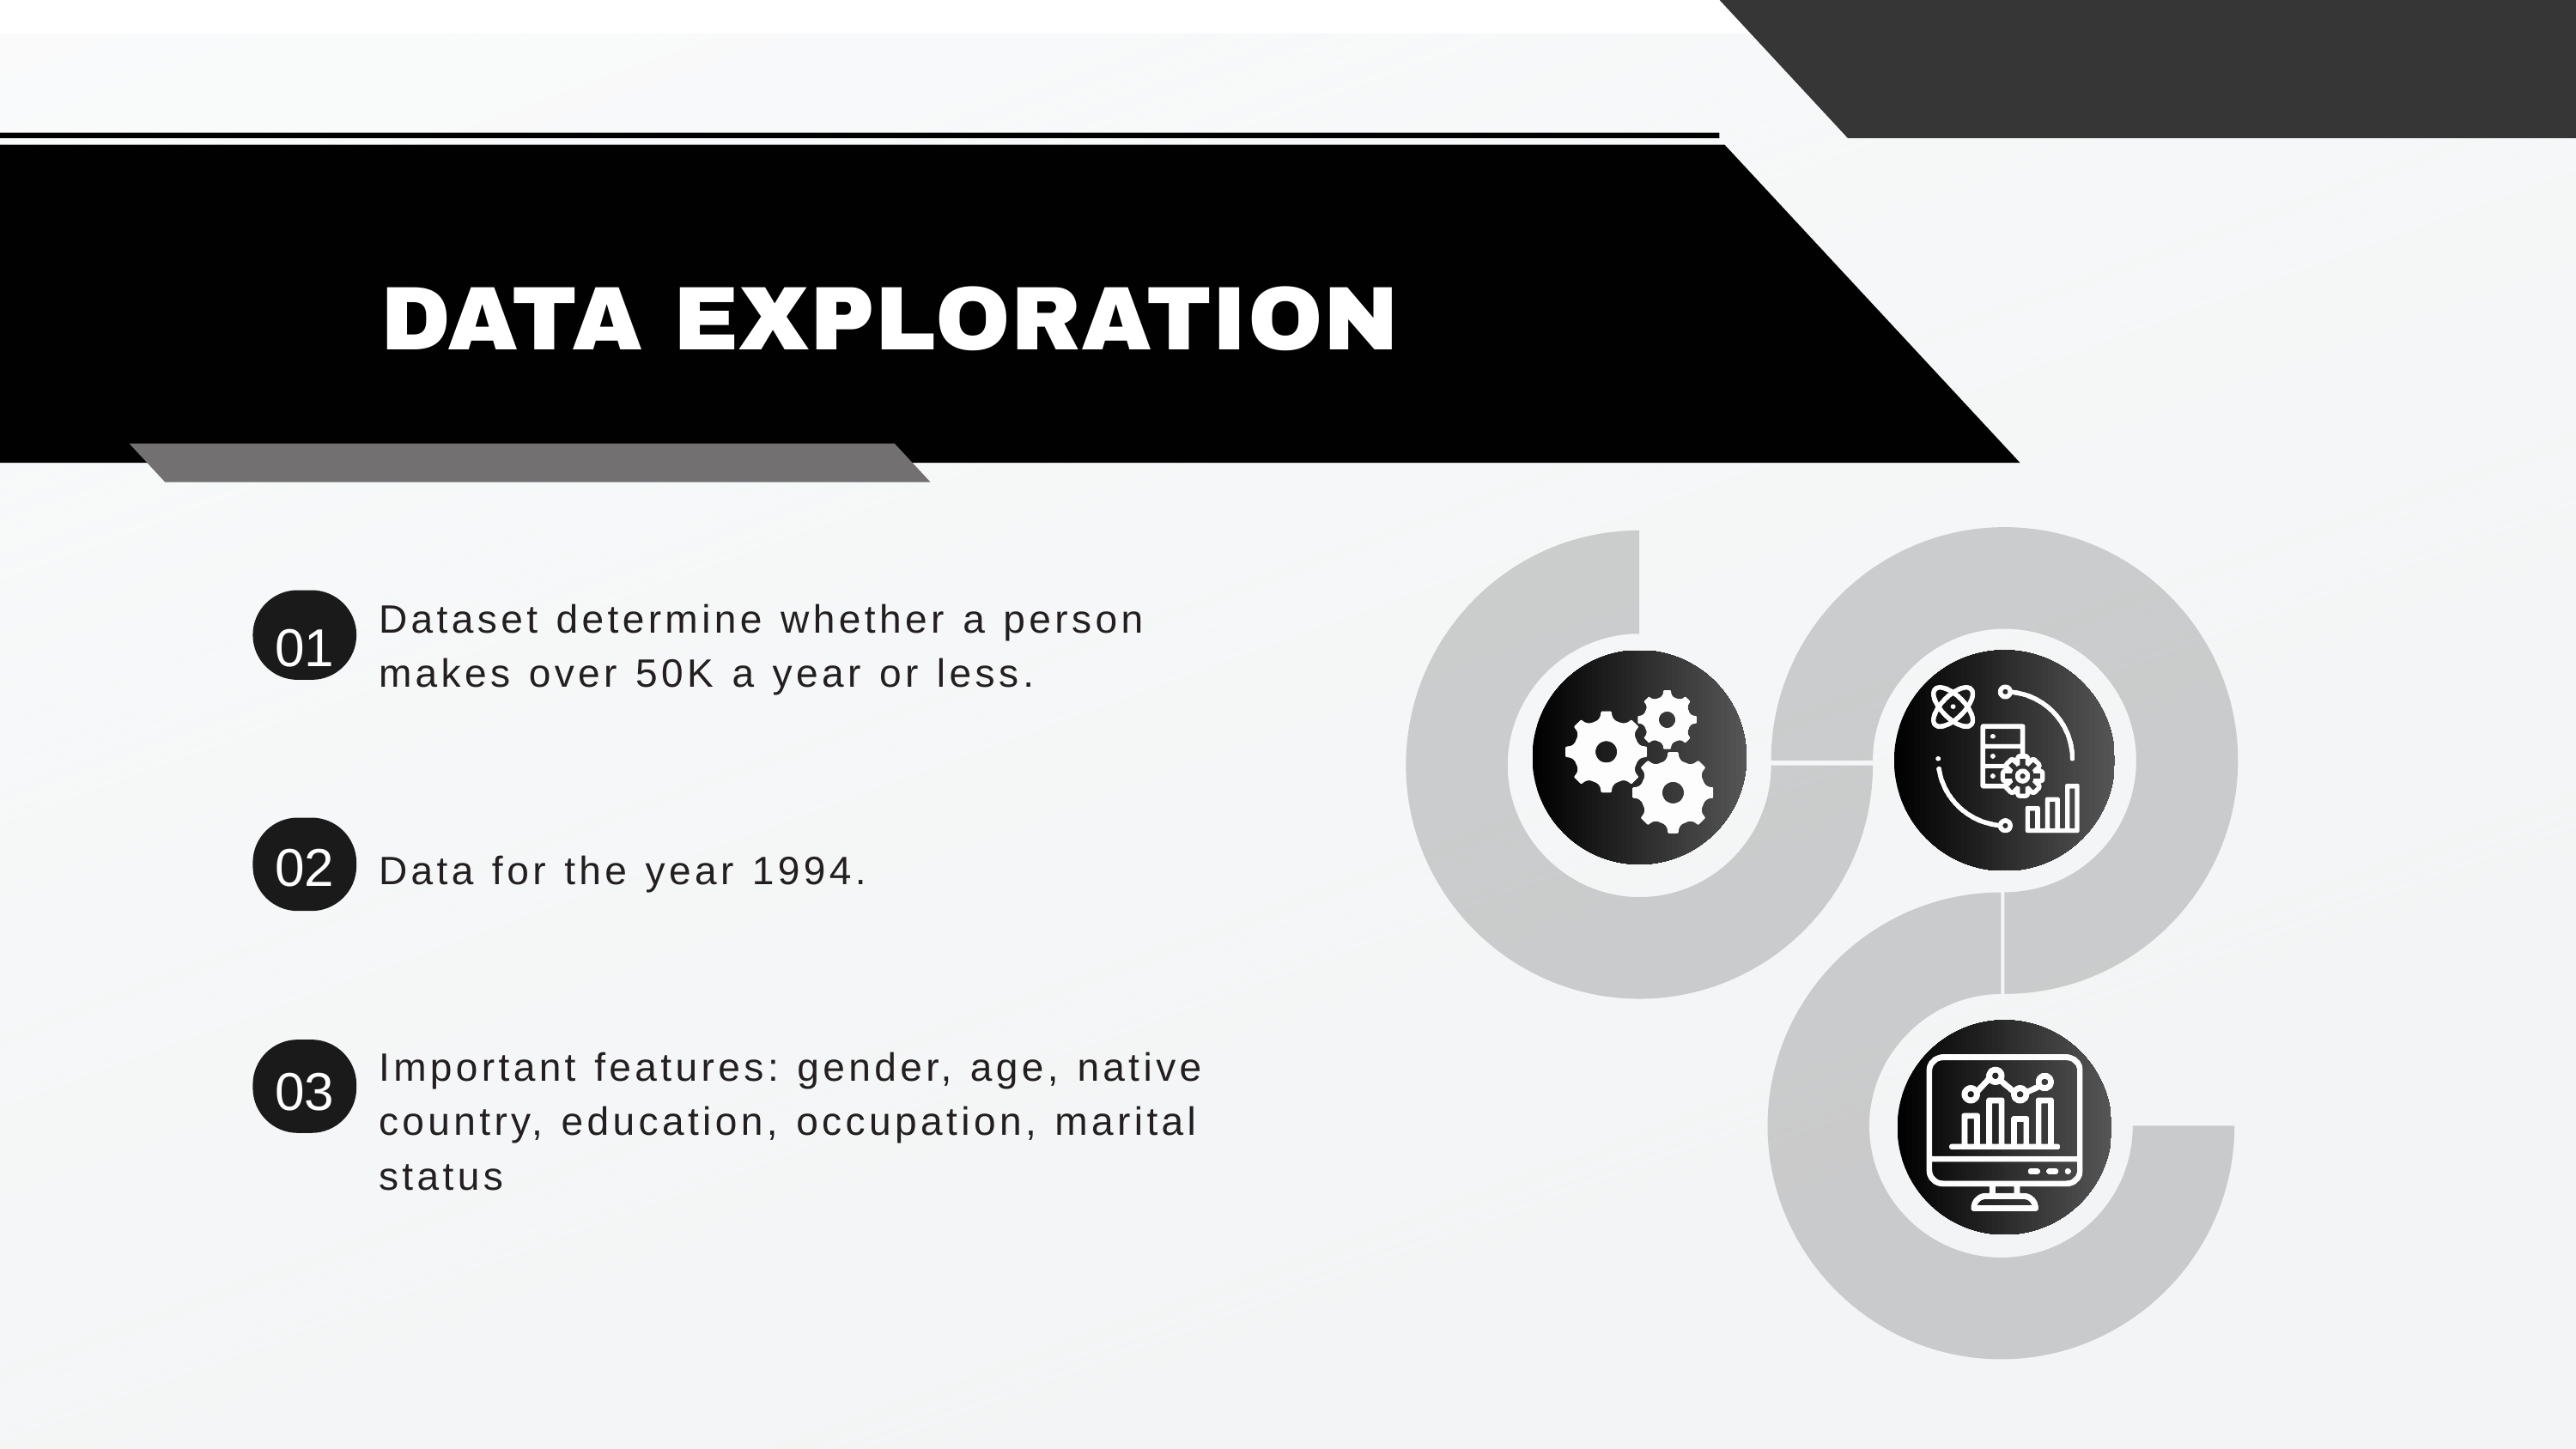

DATA EXPLORATION

Dataset determine whether a person makes over 50K a year or less.

01

02
Data for the year 1994.

Important features: gender, age, native country, education, occupation, marital status

03